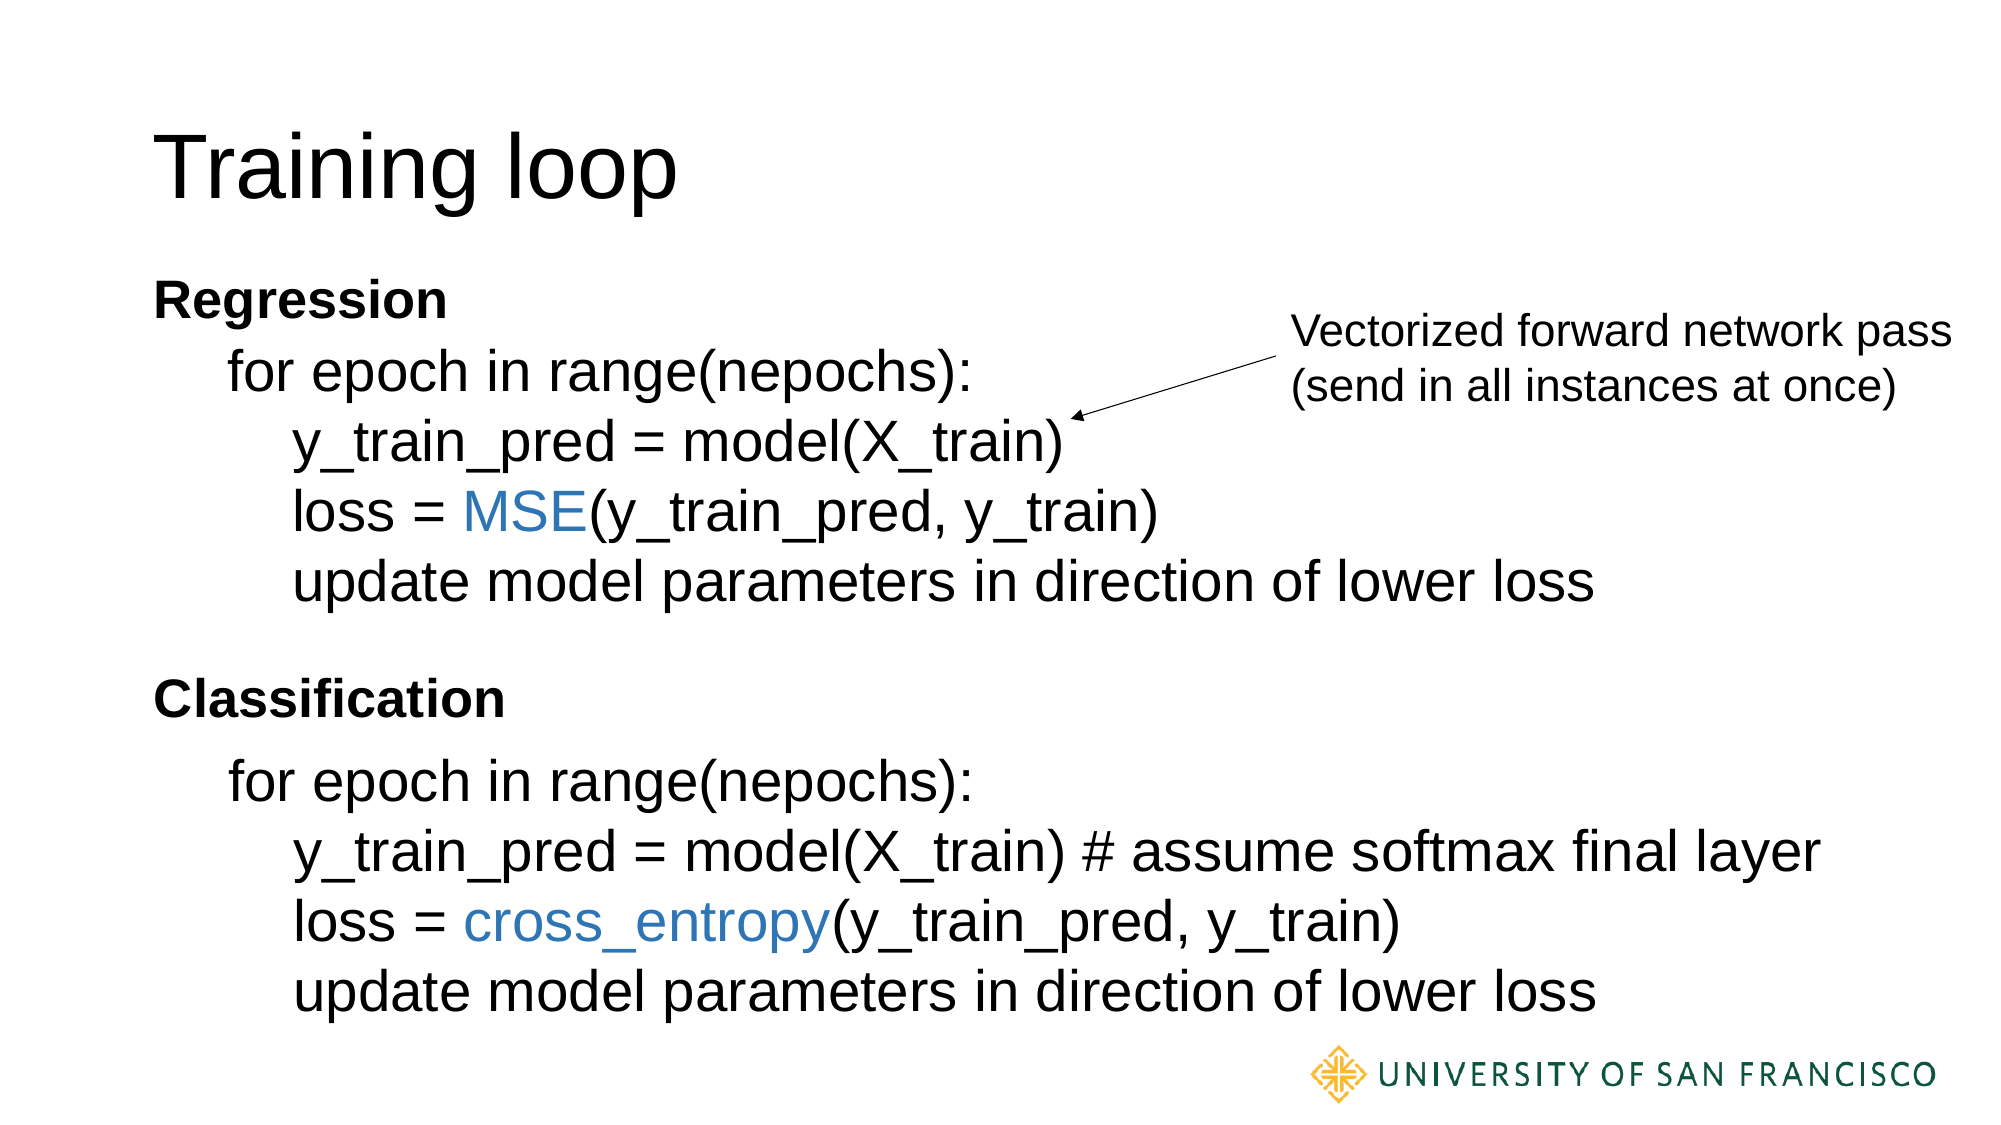

# Training loop
Regression
Vectorized forward network pass
(send in all instances at once)
for epoch in range(nepochs):
    y_train_pred = model(X_train)
    loss = MSE(y_train_pred, y_train)
    update model parameters in direction of lower loss
Classification
for epoch in range(nepochs):
    y_train_pred = model(X_train) # assume softmax final layer
    loss = cross_entropy(y_train_pred, y_train)
    update model parameters in direction of lower loss